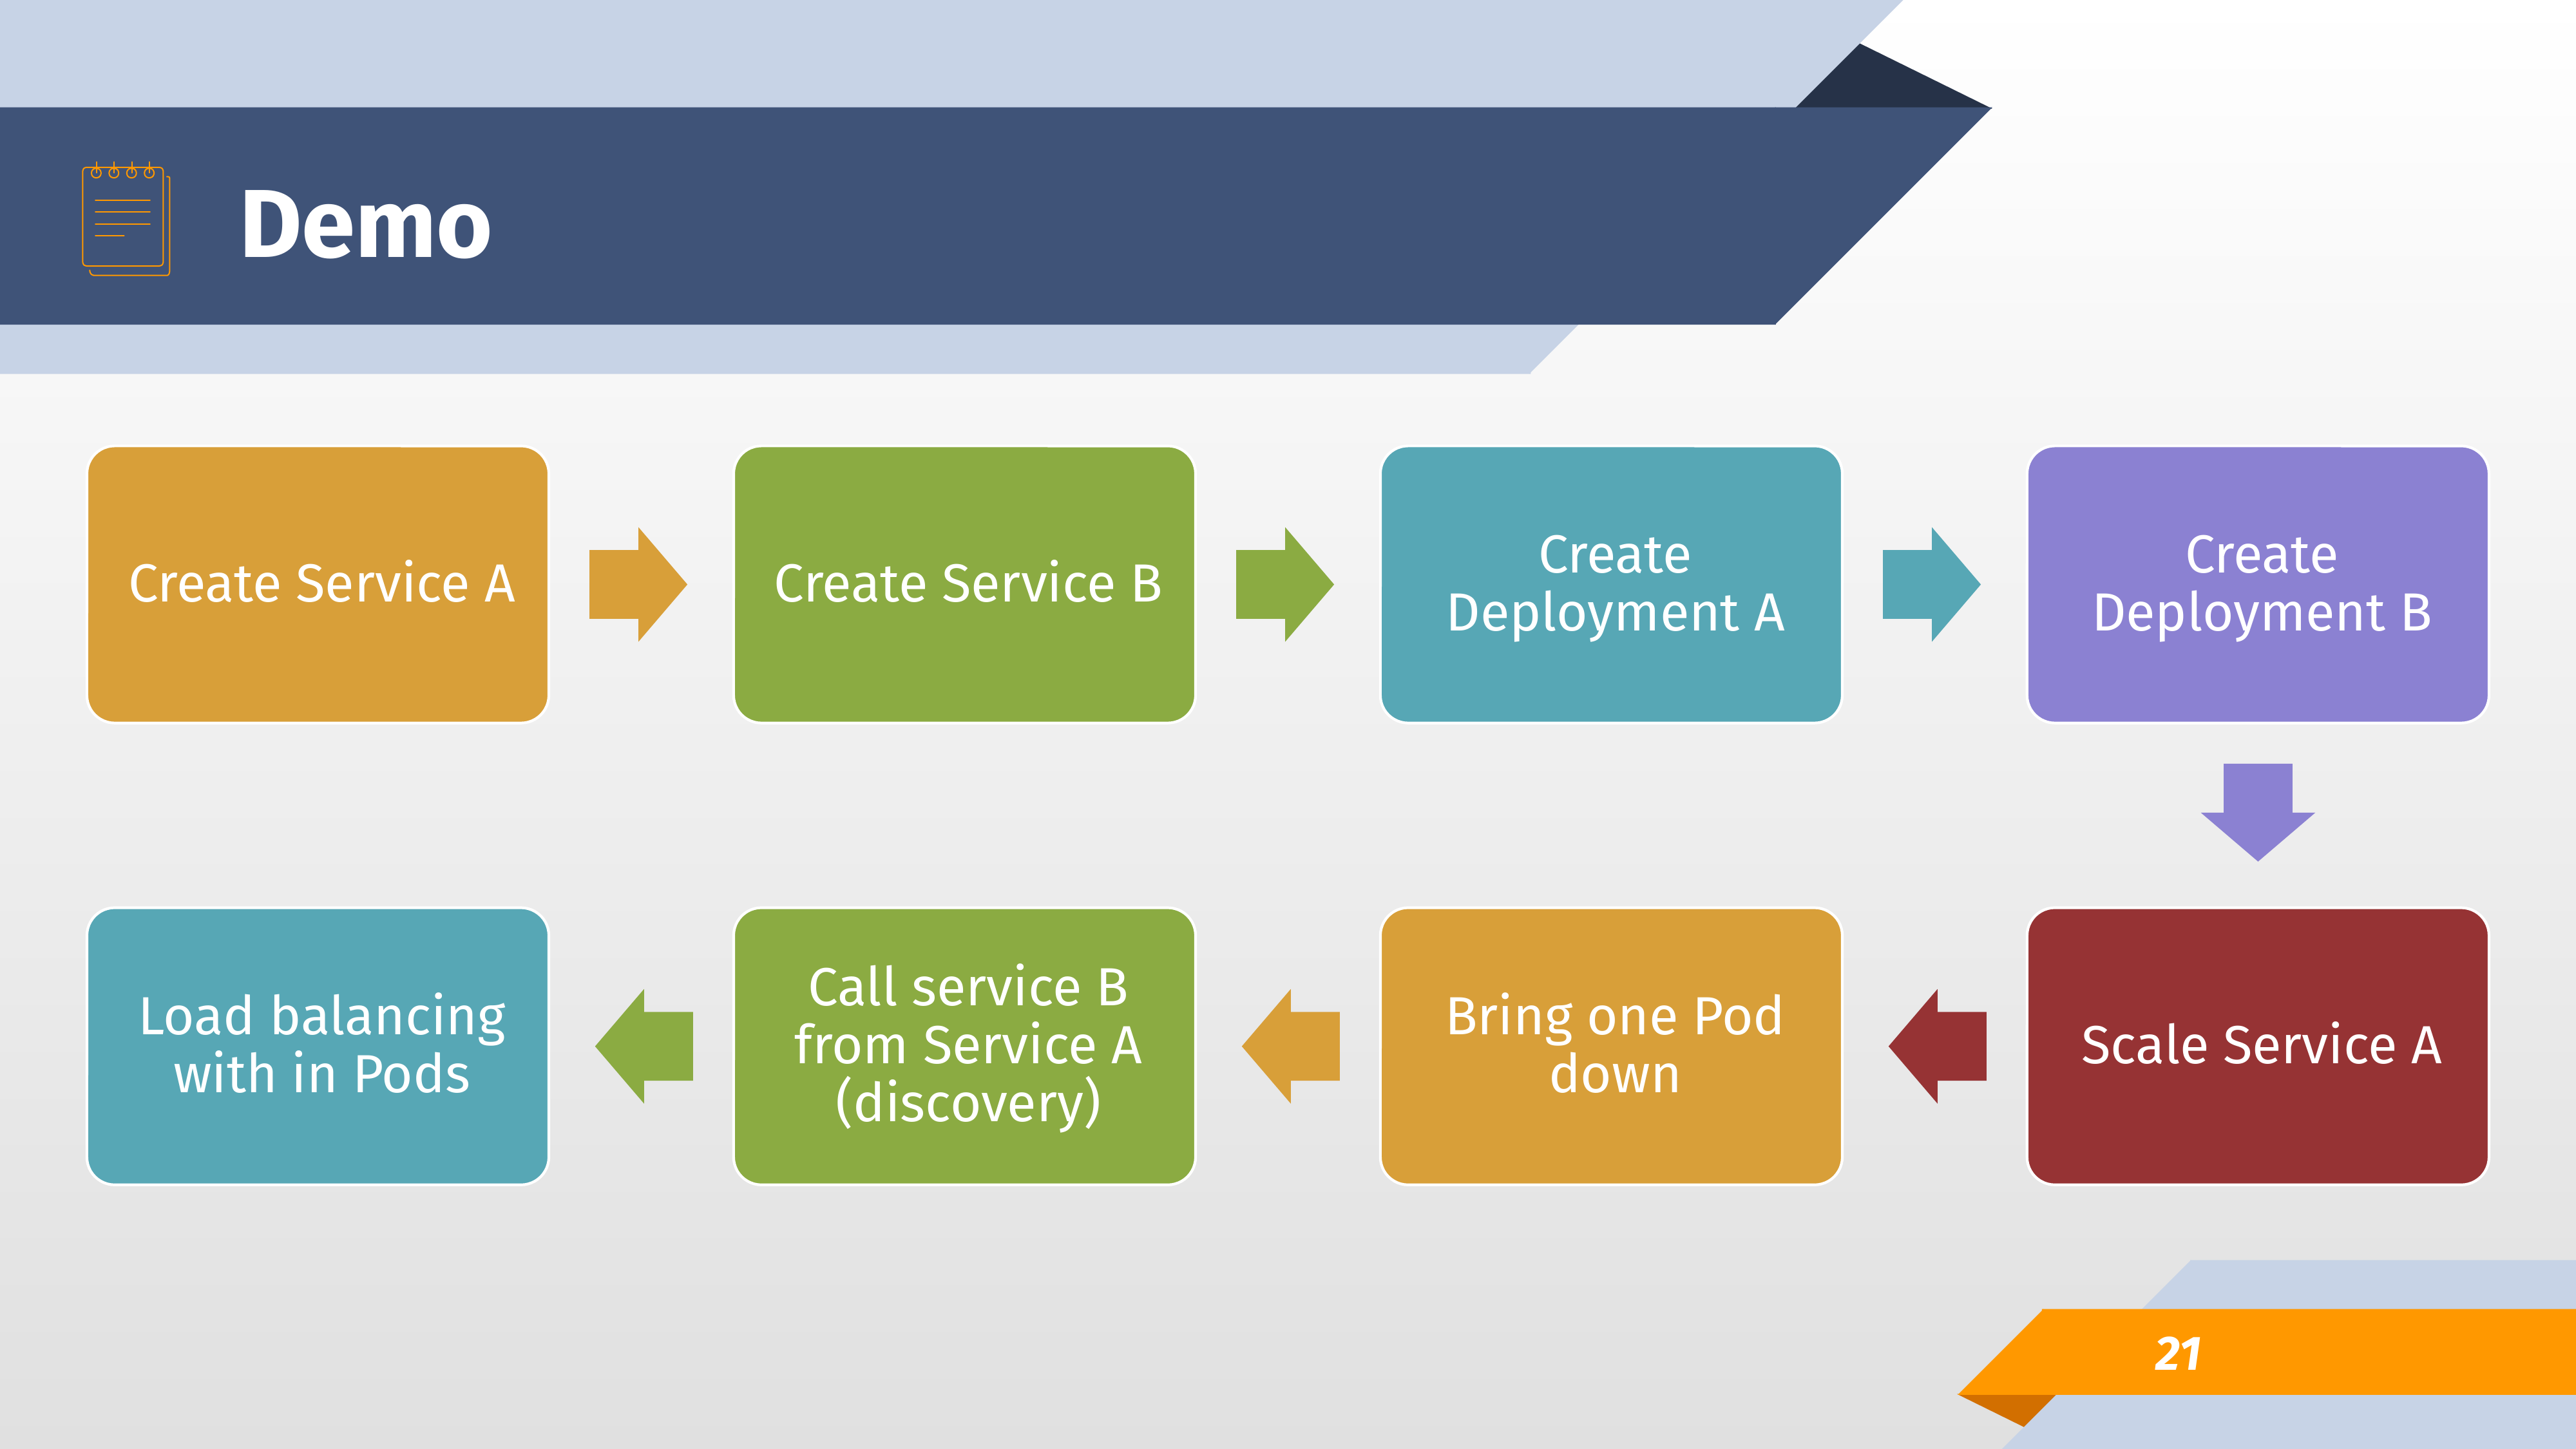

# Demo
Create Service A

Create Service B

Create Deployment A

Create Deployment B

Scale Service A

Bring one Pod down

Call service B from Service A (discovery)

Load balancing with in Pods
21